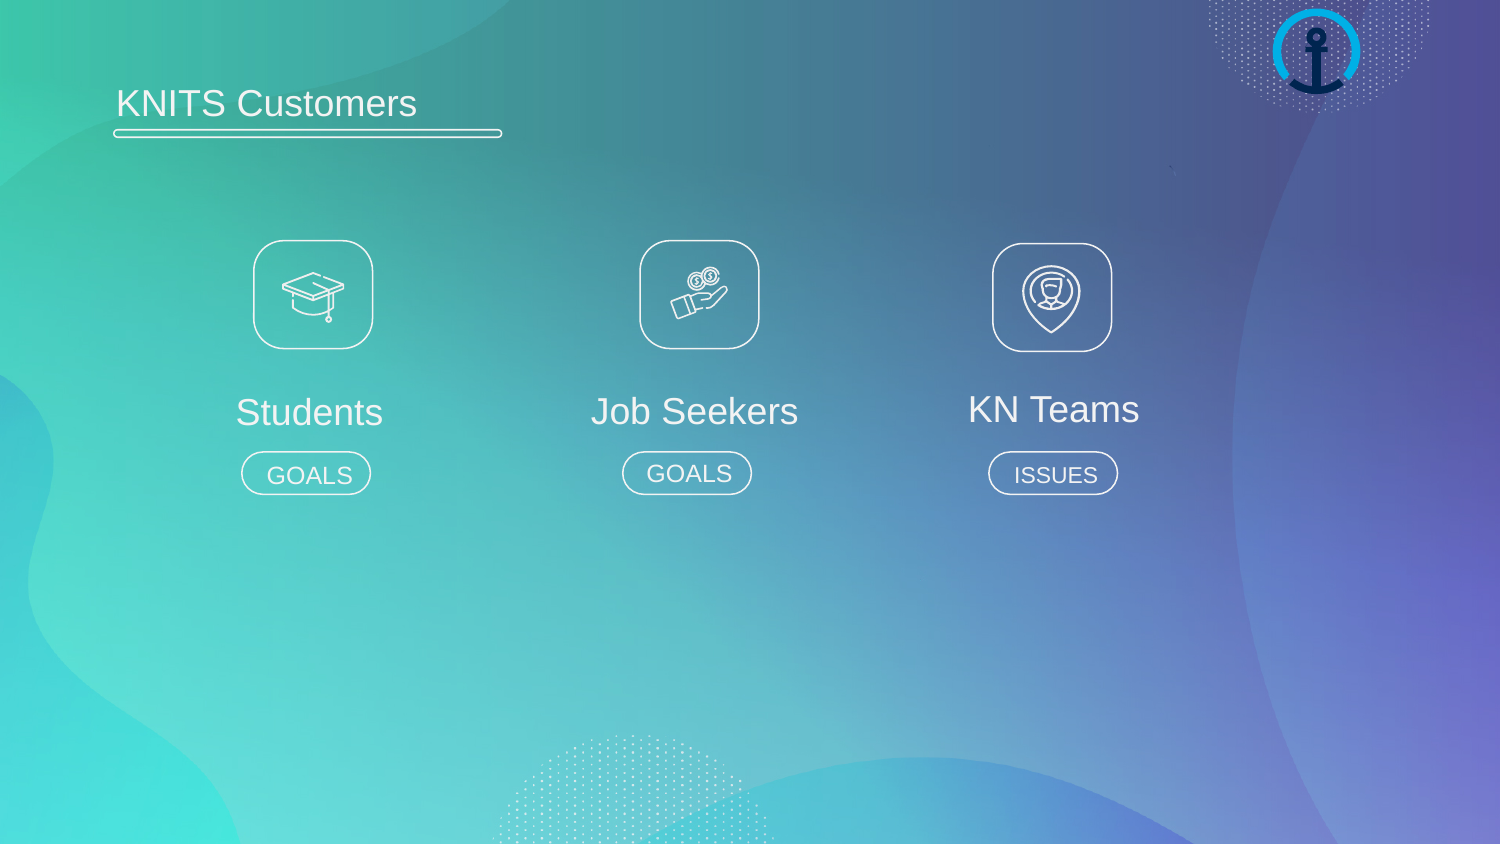

# KNITS Customers

KN Teams
Job Seekers
Students
GOALS
ISSUES
GOALS